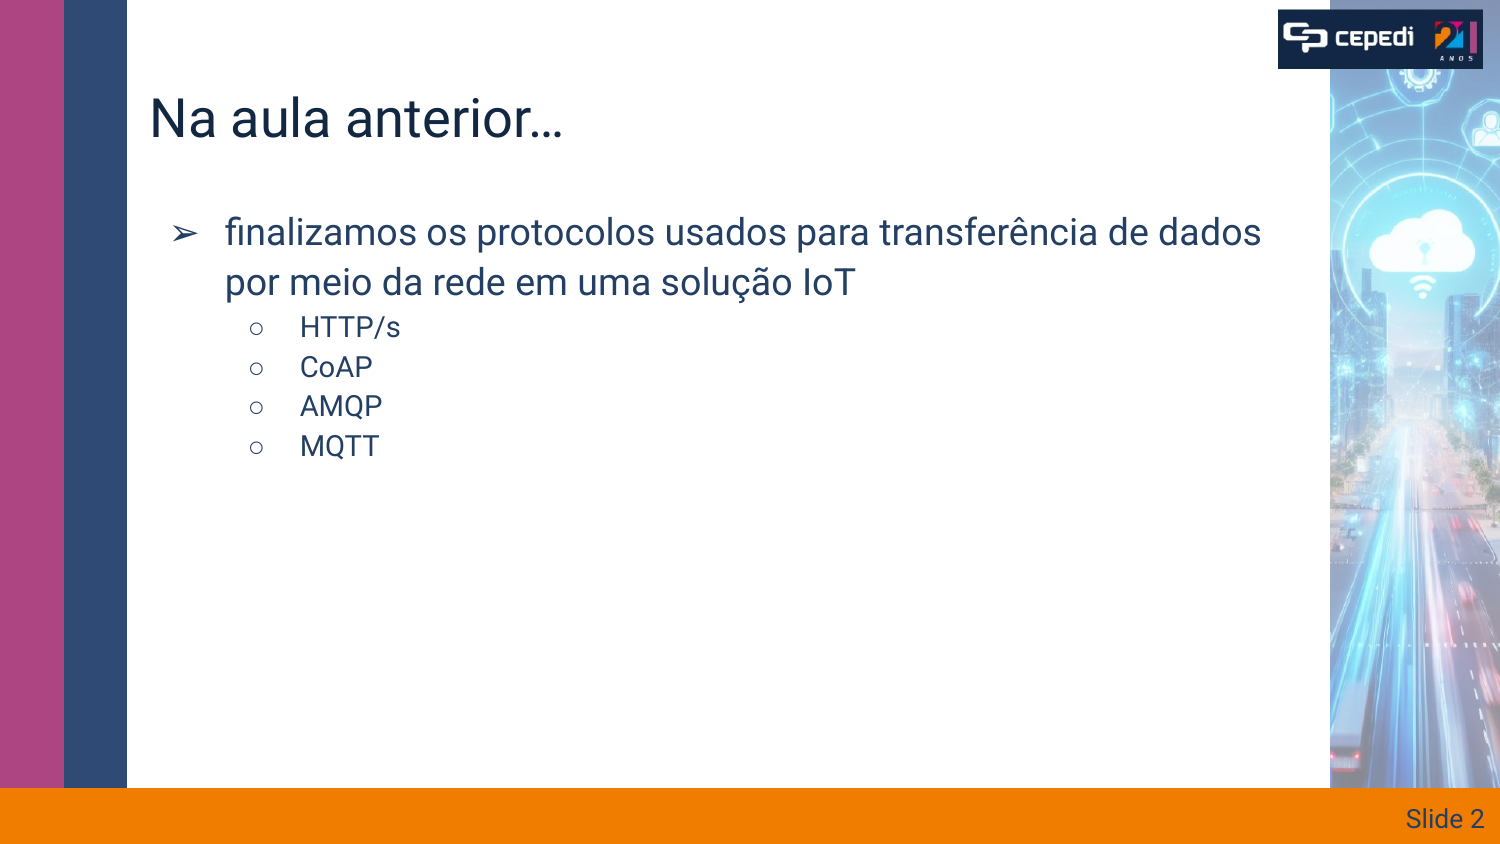

# Na aula anterior…
finalizamos os protocolos usados para transferência de dados por meio da rede em uma solução IoT
HTTP/s
CoAP
AMQP
MQTT

Slide 2